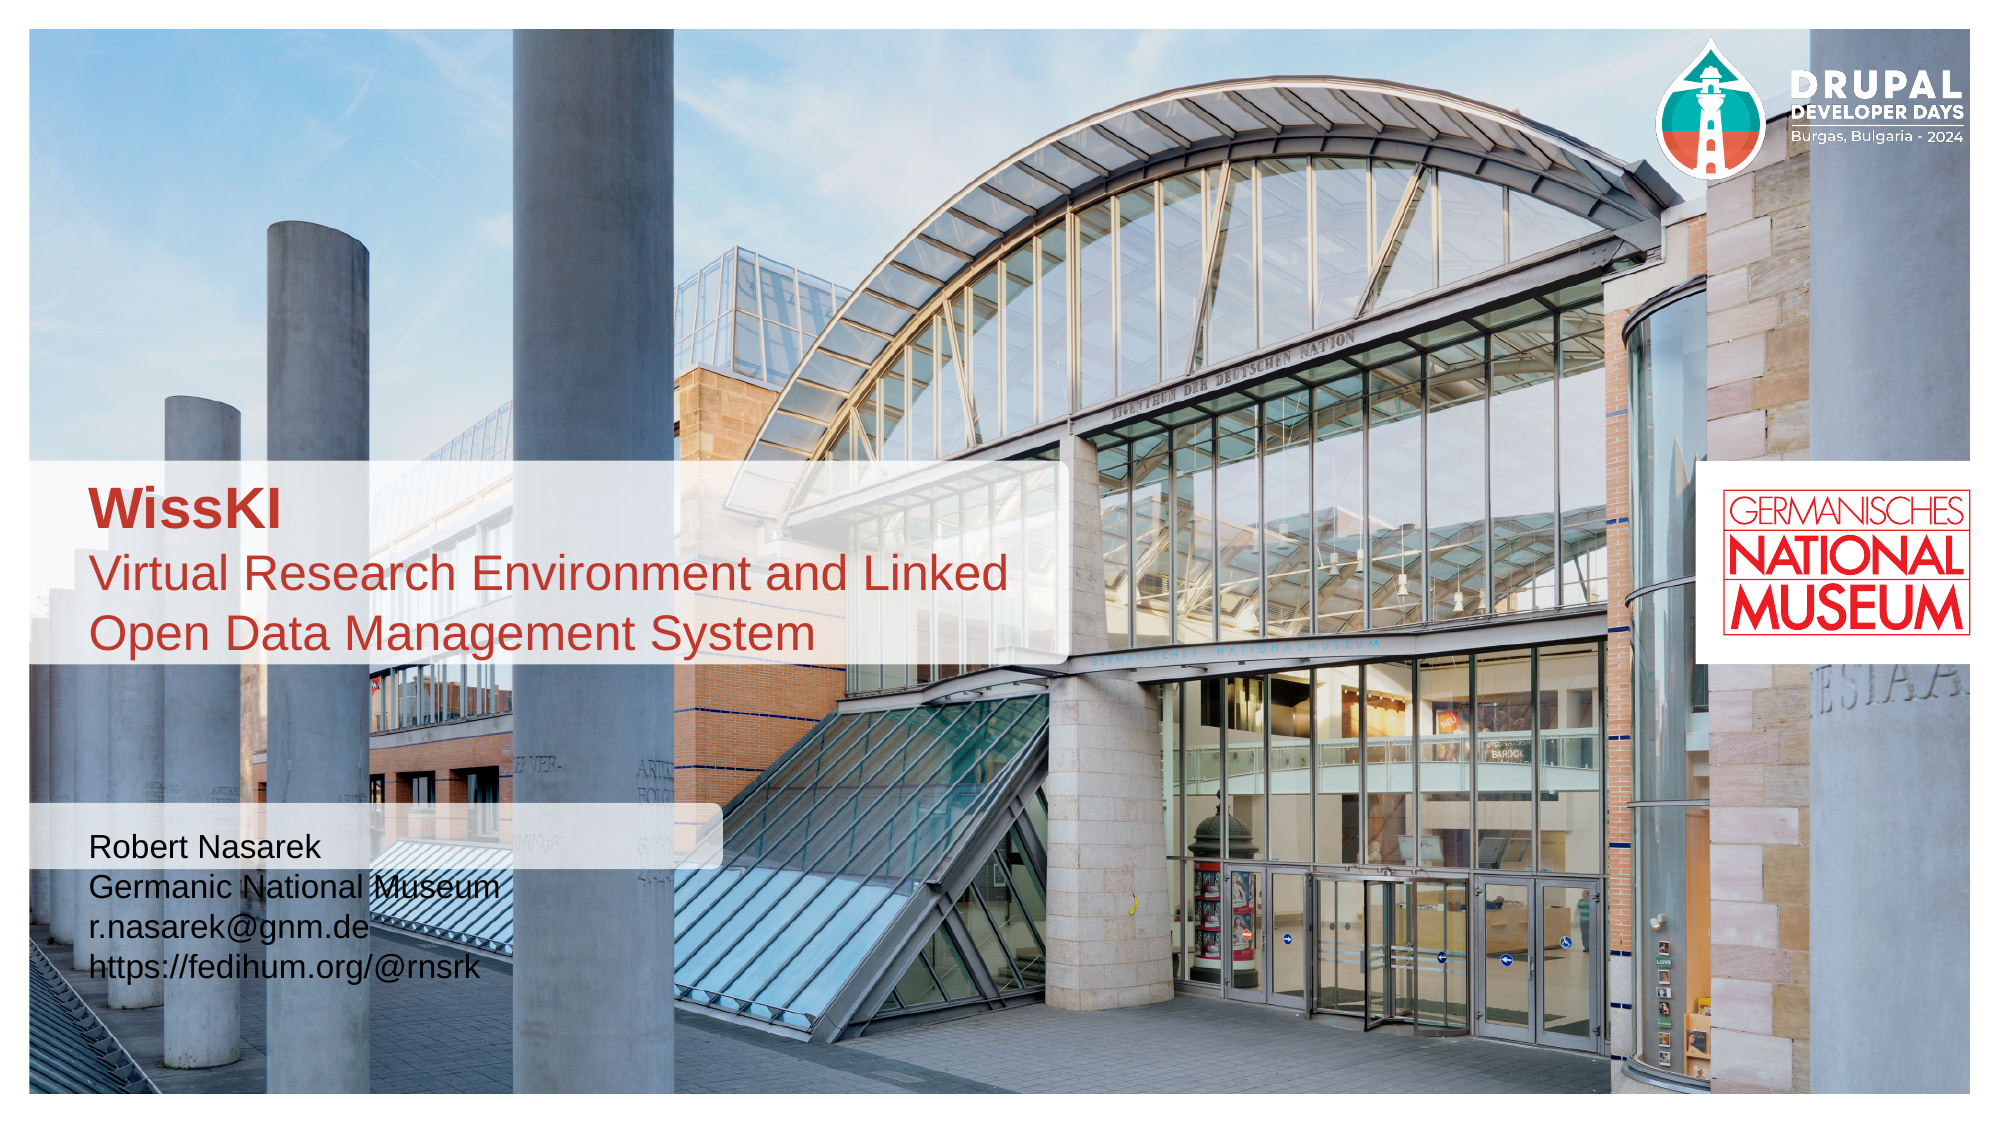

# WissKI Virtual Research Environment and Linked Open Data Management System

Robert Nasarek
Germanic National Museum
r.nasarek@gnm.de
https://fedihum.org/@rnsrk